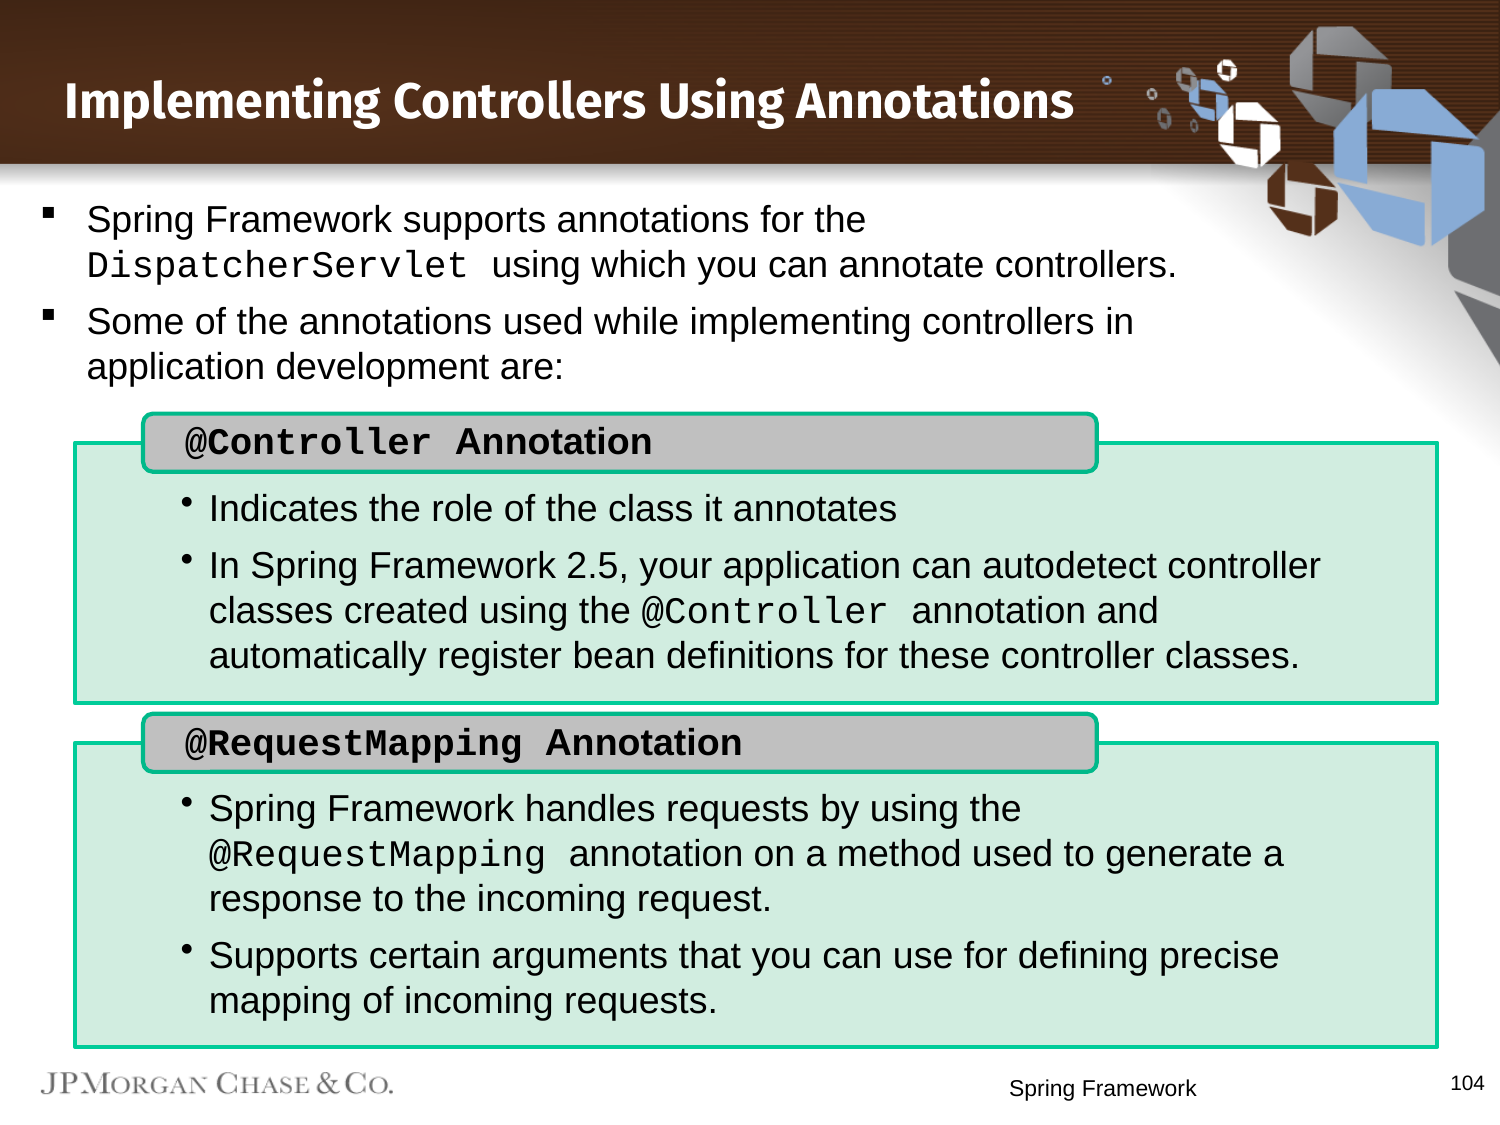

Implementing Controllers Using Annotations
Spring Framework supports annotations for the DispatcherServlet using which you can annotate controllers.
Some of the annotations used while implementing controllers in application development are:
Indicates the role of the class it annotates
In Spring Framework 2.5, your application can autodetect controller classes created using the @Controller annotation and automatically register bean definitions for these controller classes.
@Controller Annotation
Spring Framework handles requests by using the @RequestMapping annotation on a method used to generate a response to the incoming request.
Supports certain arguments that you can use for defining precise mapping of incoming requests.
@RequestMapping Annotation
104
Spring Framework